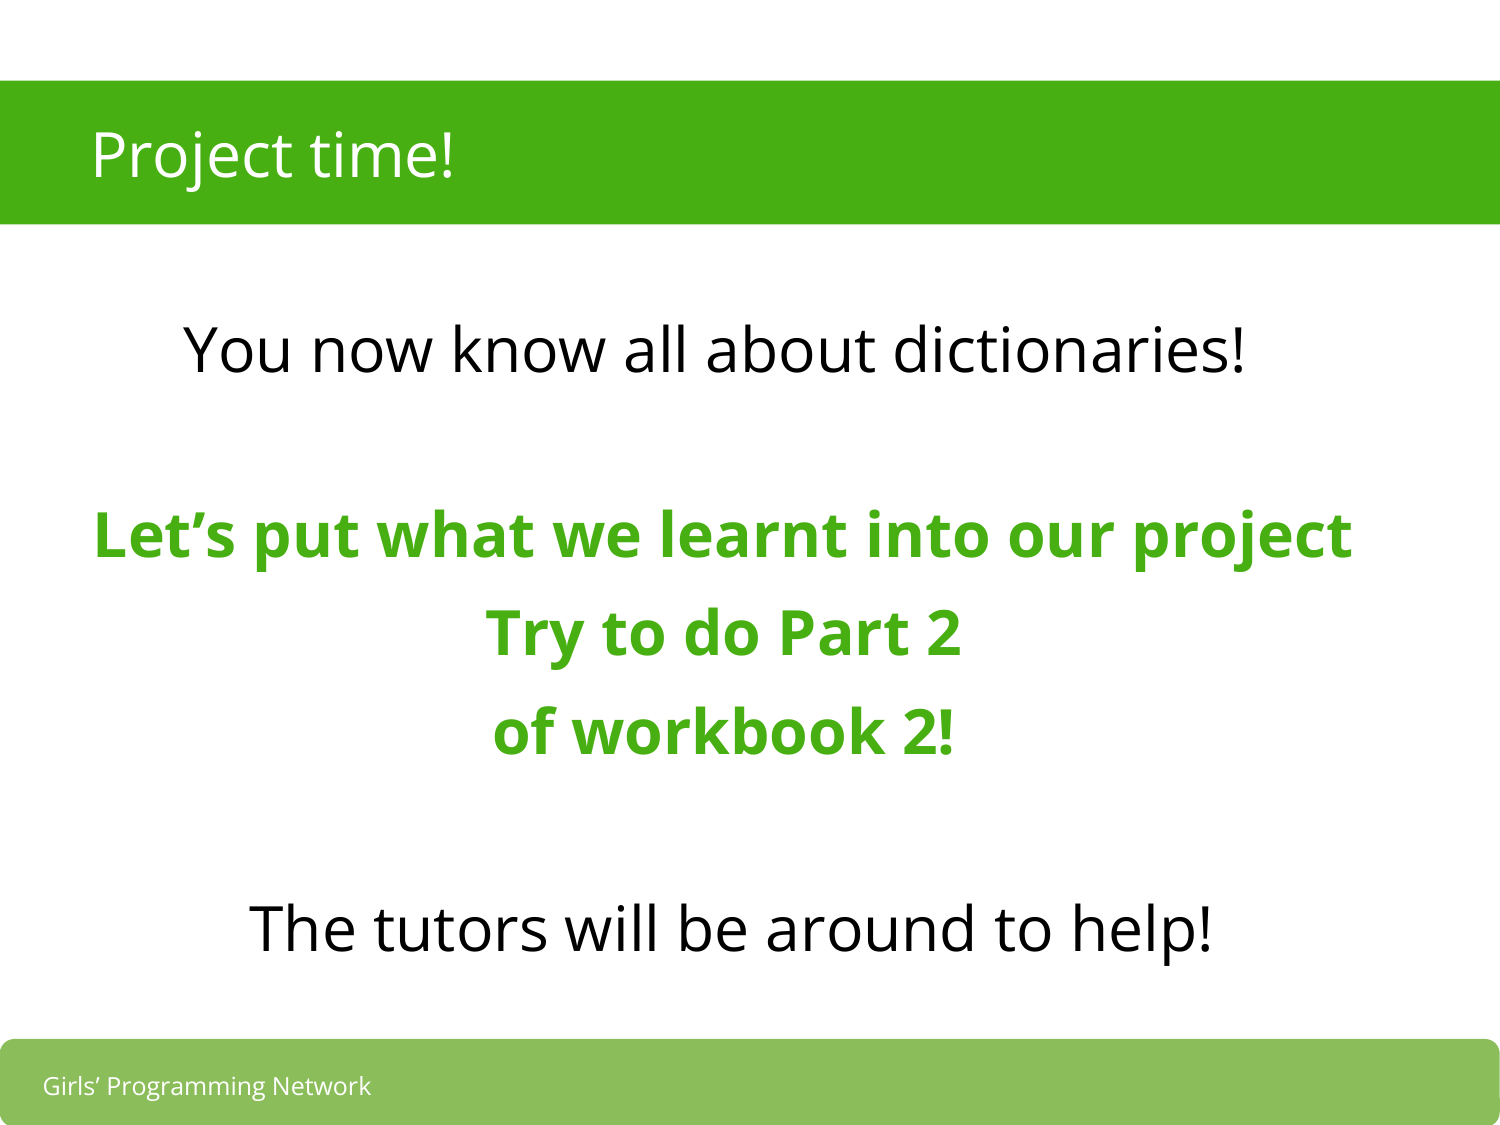

# Project time!
You now know all about dictionaries!
Let’s put what we learnt into our project
Try to do Part 2
of workbook 2!

 The tutors will be around to help!